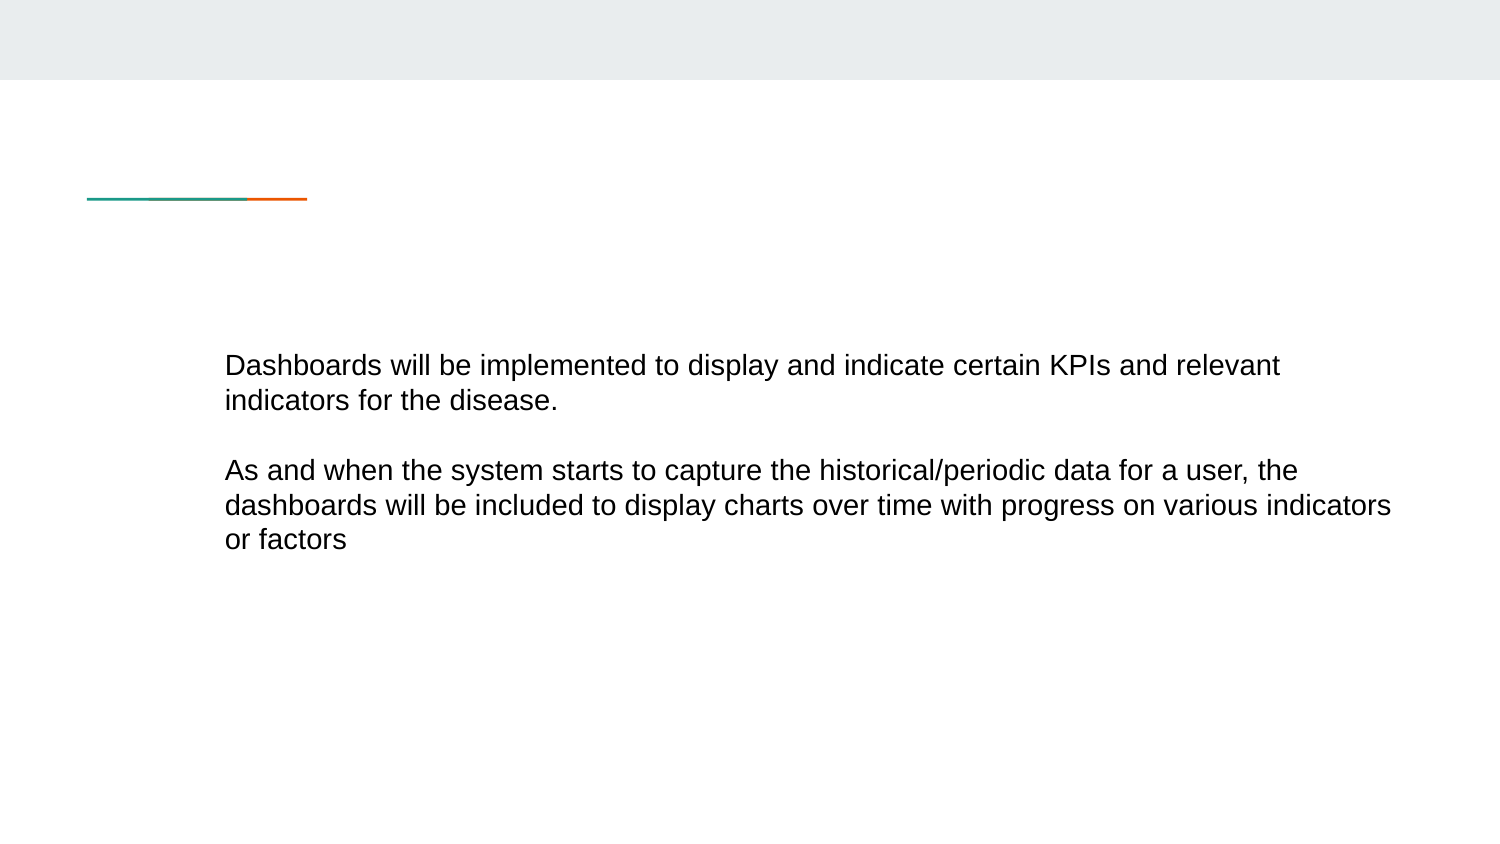

Dashboards will be implemented to display and indicate certain KPIs and relevant indicators for the disease.

As and when the system starts to capture the historical/periodic data for a user, the dashboards will be included to display charts over time with progress on various indicators or factors